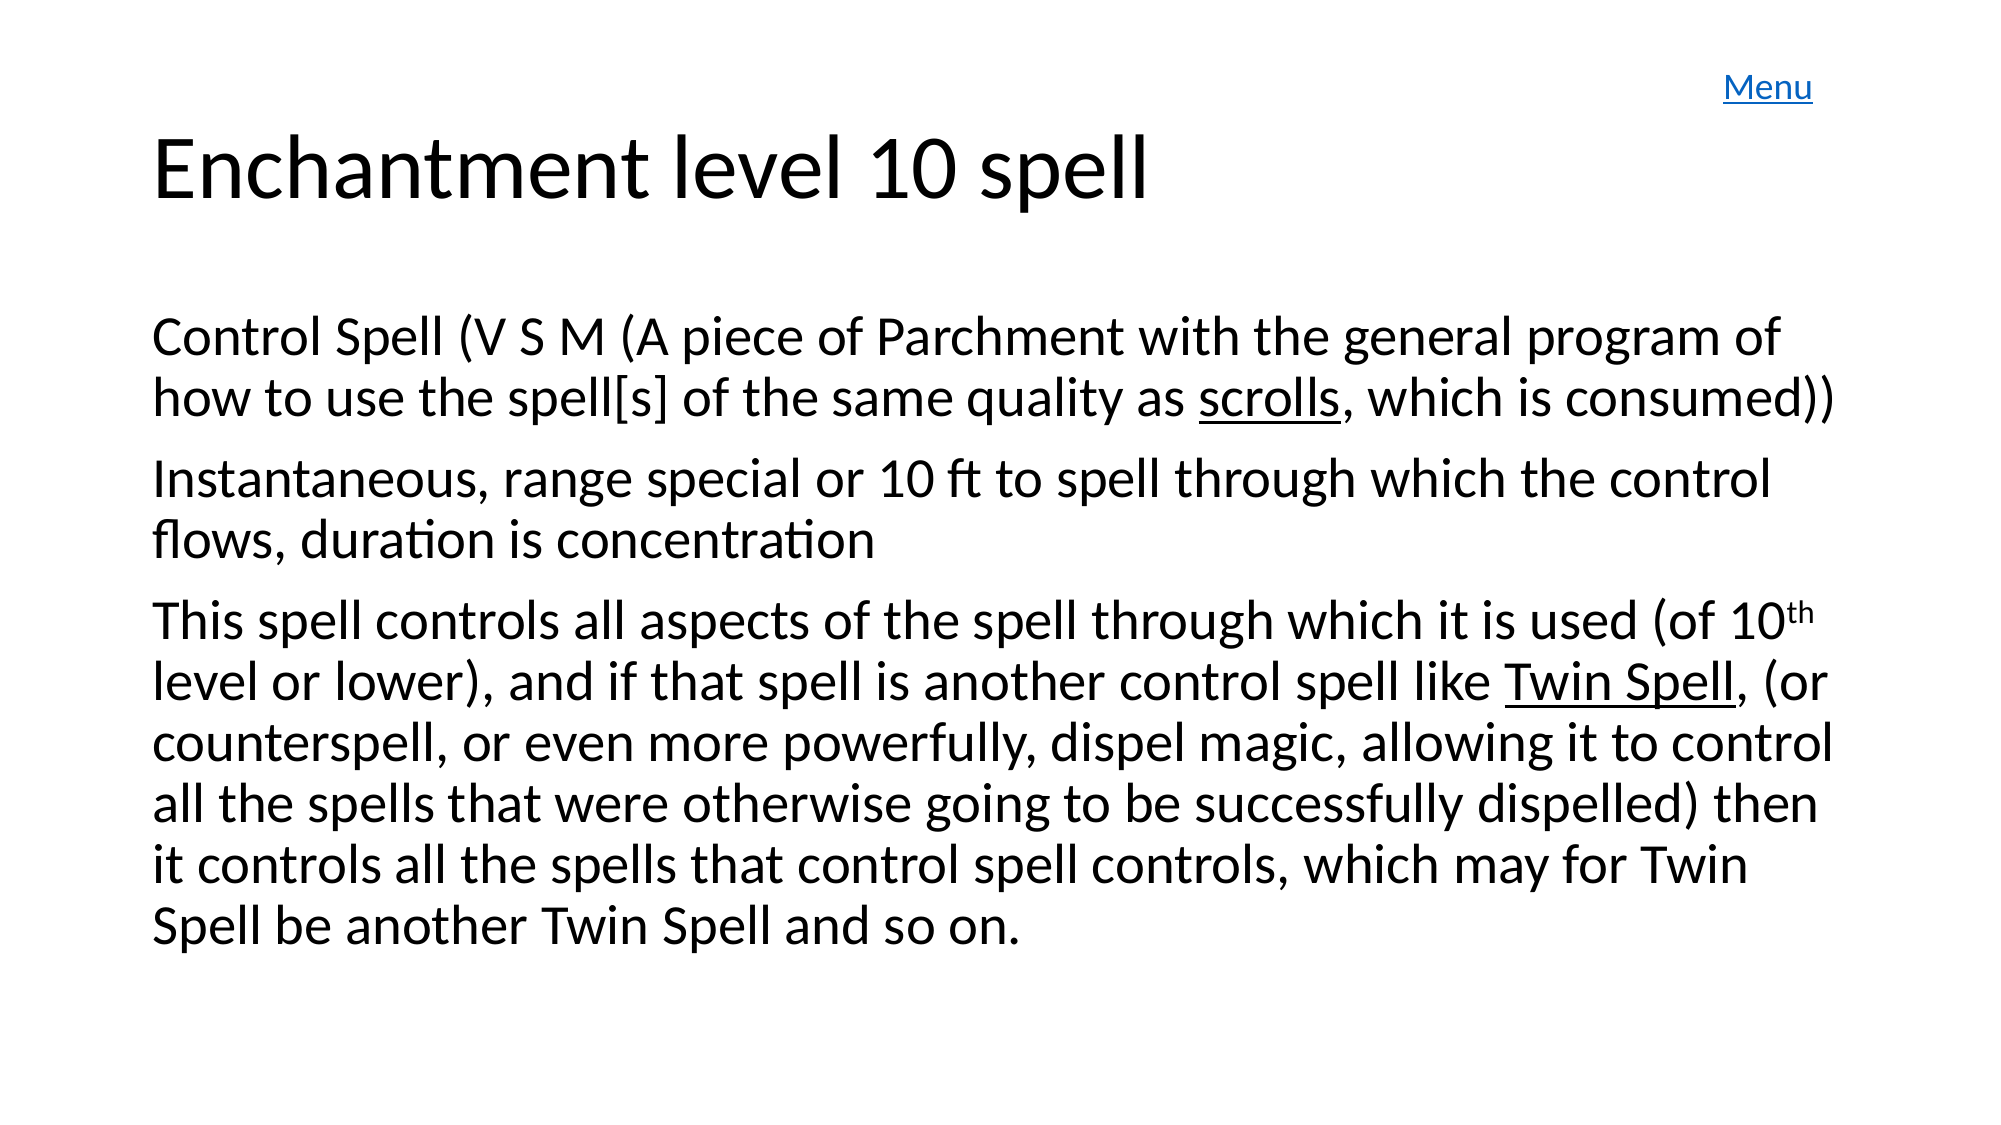

Menu
# Enchantment level 10 spell
Control Spell (V S M (A piece of Parchment with the general program of how to use the spell[s] of the same quality as scrolls, which is consumed))
Instantaneous, range special or 10 ft to spell through which the control flows, duration is concentration
This spell controls all aspects of the spell through which it is used (of 10th level or lower), and if that spell is another control spell like Twin Spell, (or counterspell, or even more powerfully, dispel magic, allowing it to control all the spells that were otherwise going to be successfully dispelled) then it controls all the spells that control spell controls, which may for Twin Spell be another Twin Spell and so on.